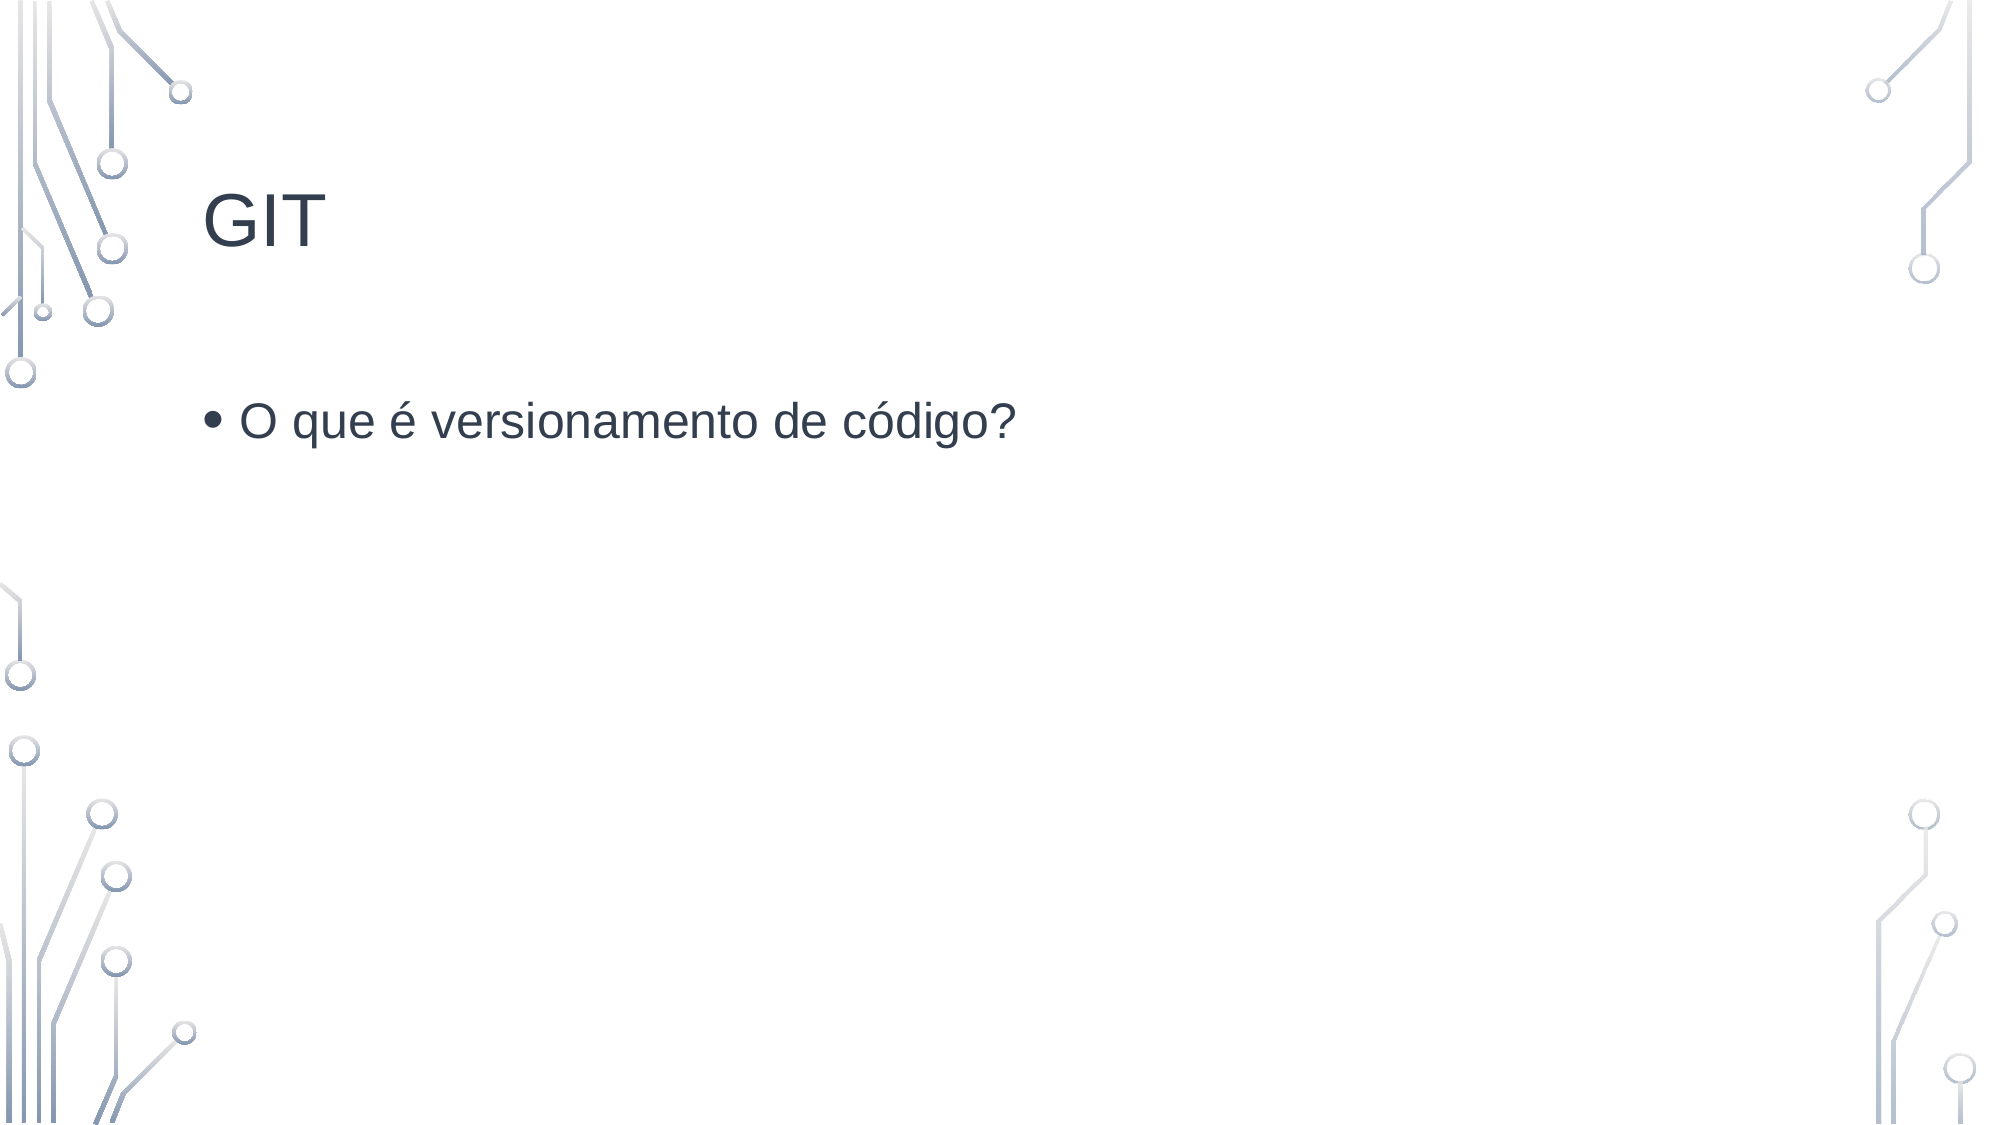

# git
O que é versionamento de código?